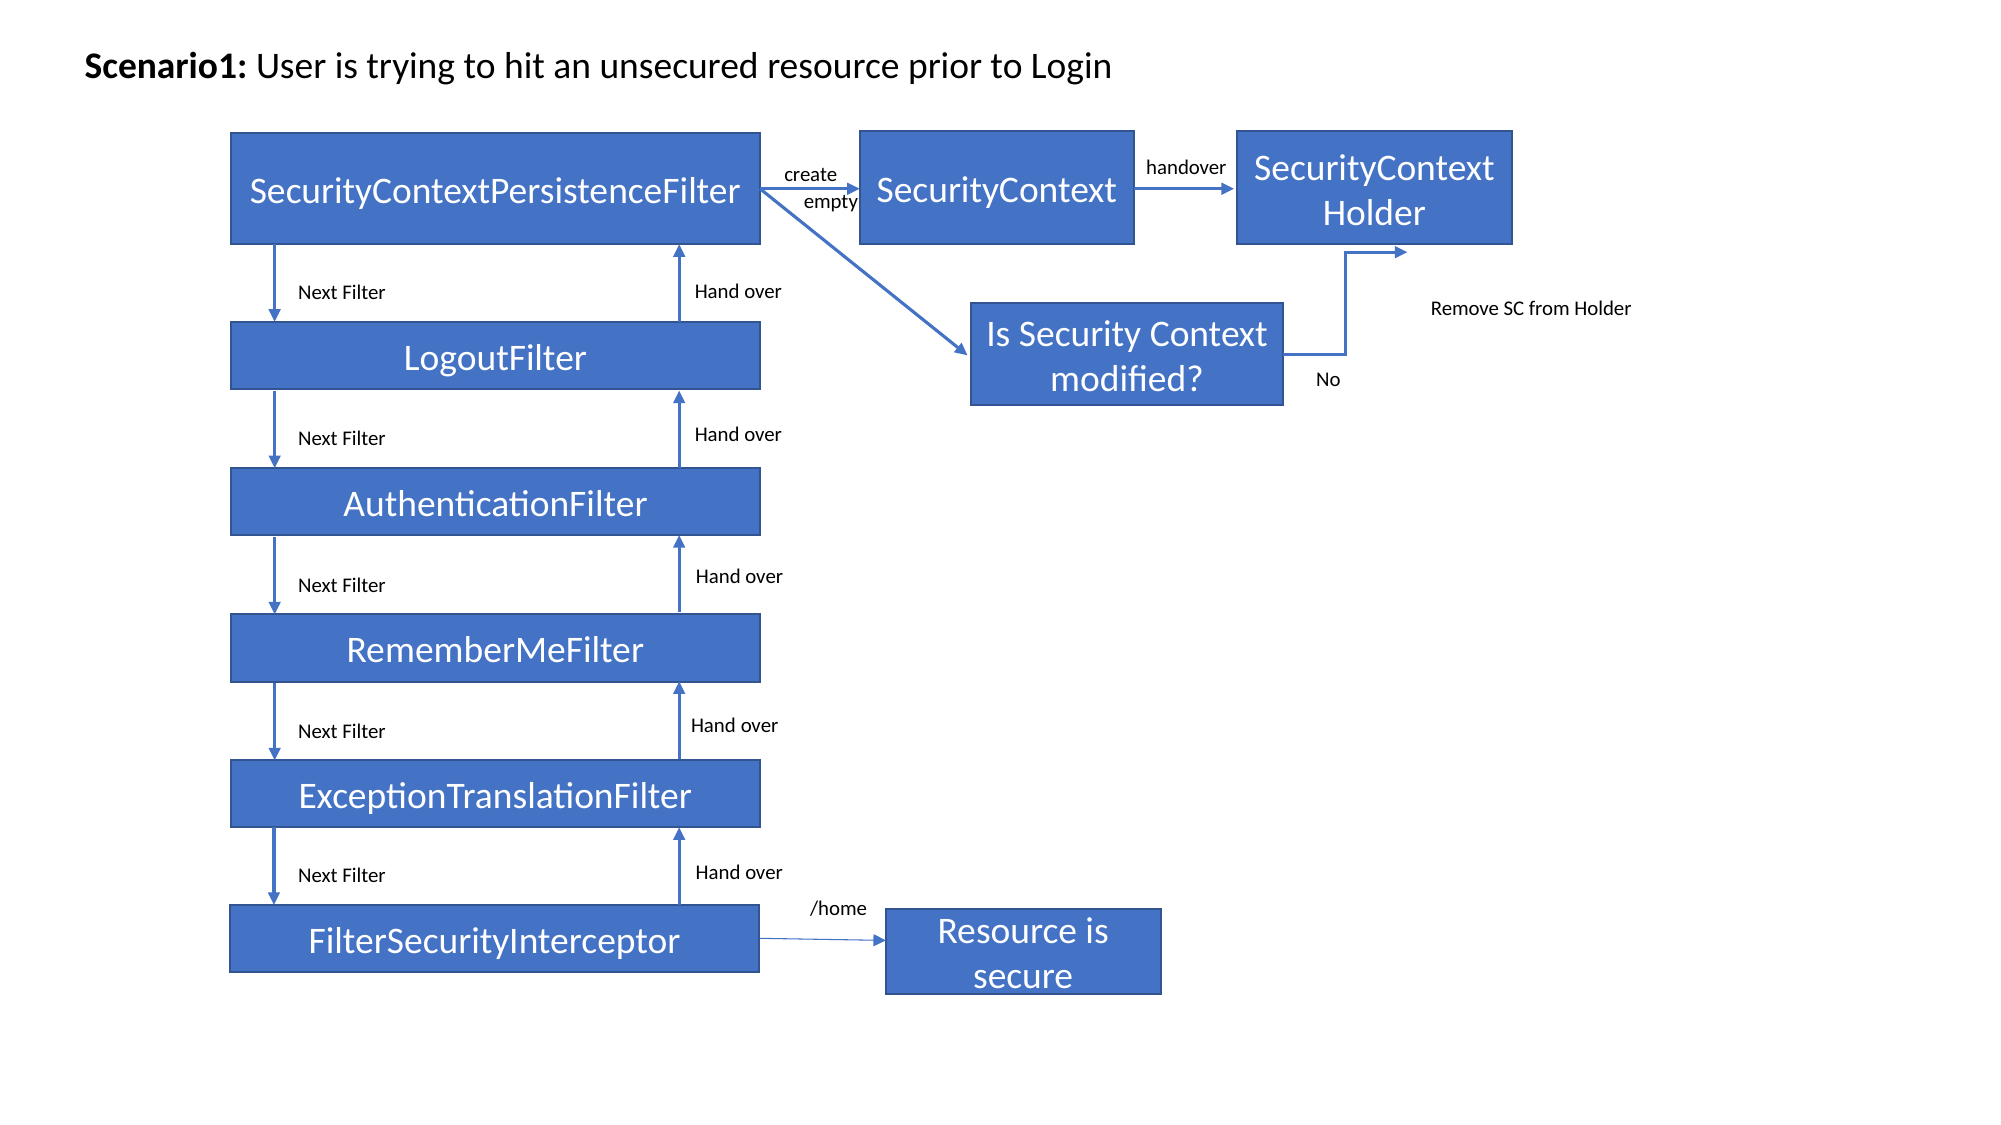

Scenario1: User is trying to hit an unsecured resource prior to Login
SecurityContextHolder
SecurityContext
SecurityContextPersistenceFilter
handover
create
empty
Hand over
Next Filter
Remove SC from Holder
Is Security Context modified?
LogoutFilter
No
Hand over
Next Filter
AuthenticationFilter
Hand over
Next Filter
RememberMeFilter
Hand over
Next Filter
ExceptionTranslationFilter
Hand over
Next Filter
/home
FilterSecurityInterceptor
Resource is secure